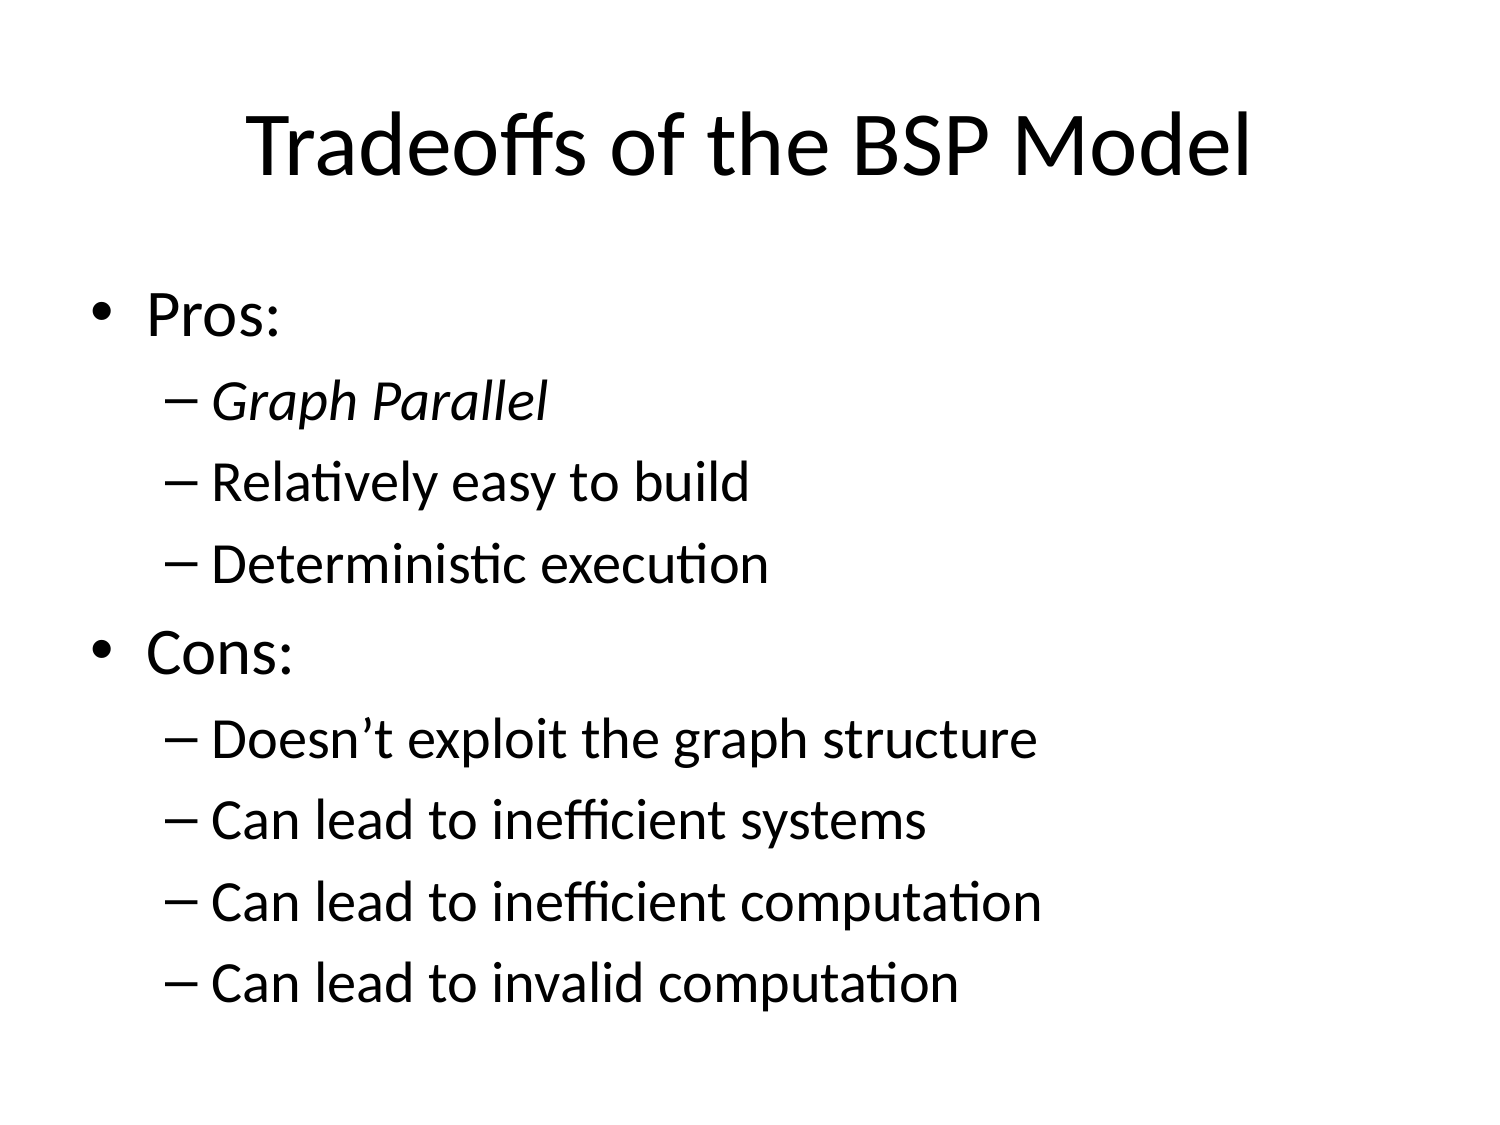

# Tradeoffs of the BSP Model
Pros:
Graph Parallel
Relatively easy to build
Deterministic execution
Cons:
Doesn’t exploit the graph structure
Can lead to inefficient systems
Can lead to inefficient computation
Can lead to invalid computation